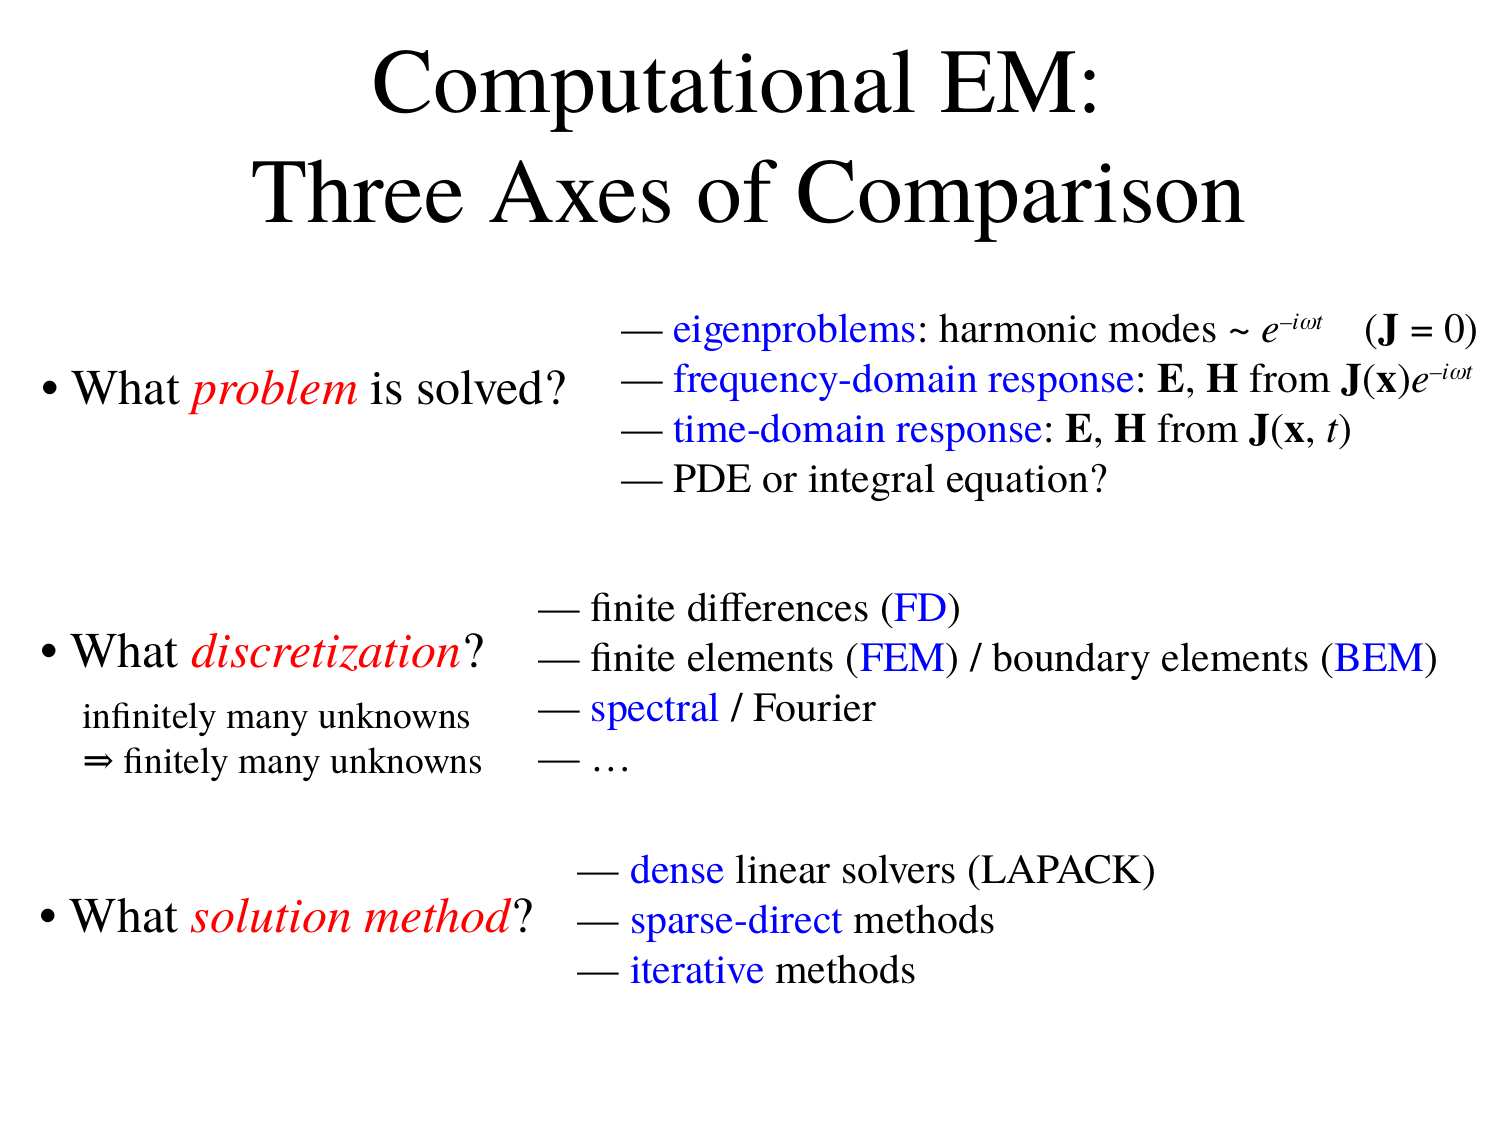

# Computational EM: Three Axes of Comparison
— eigenproblems: harmonic modes ~ e–iωt    (J = 0)
— frequency-domain response: E, H from J(x)e–iωt
— time-domain response: E, H from J(x, t)
— PDE or integral equation?
• What problem is solved?
— finite differences (FD)
— finite elements (FEM) / boundary elements (BEM)
— spectral / Fourier
— …
• What discretization?
infinitely many unknowns
⇒ finitely many unknowns
— dense linear solvers (LAPACK)
— sparse-direct methods
— iterative methods
• What solution method?